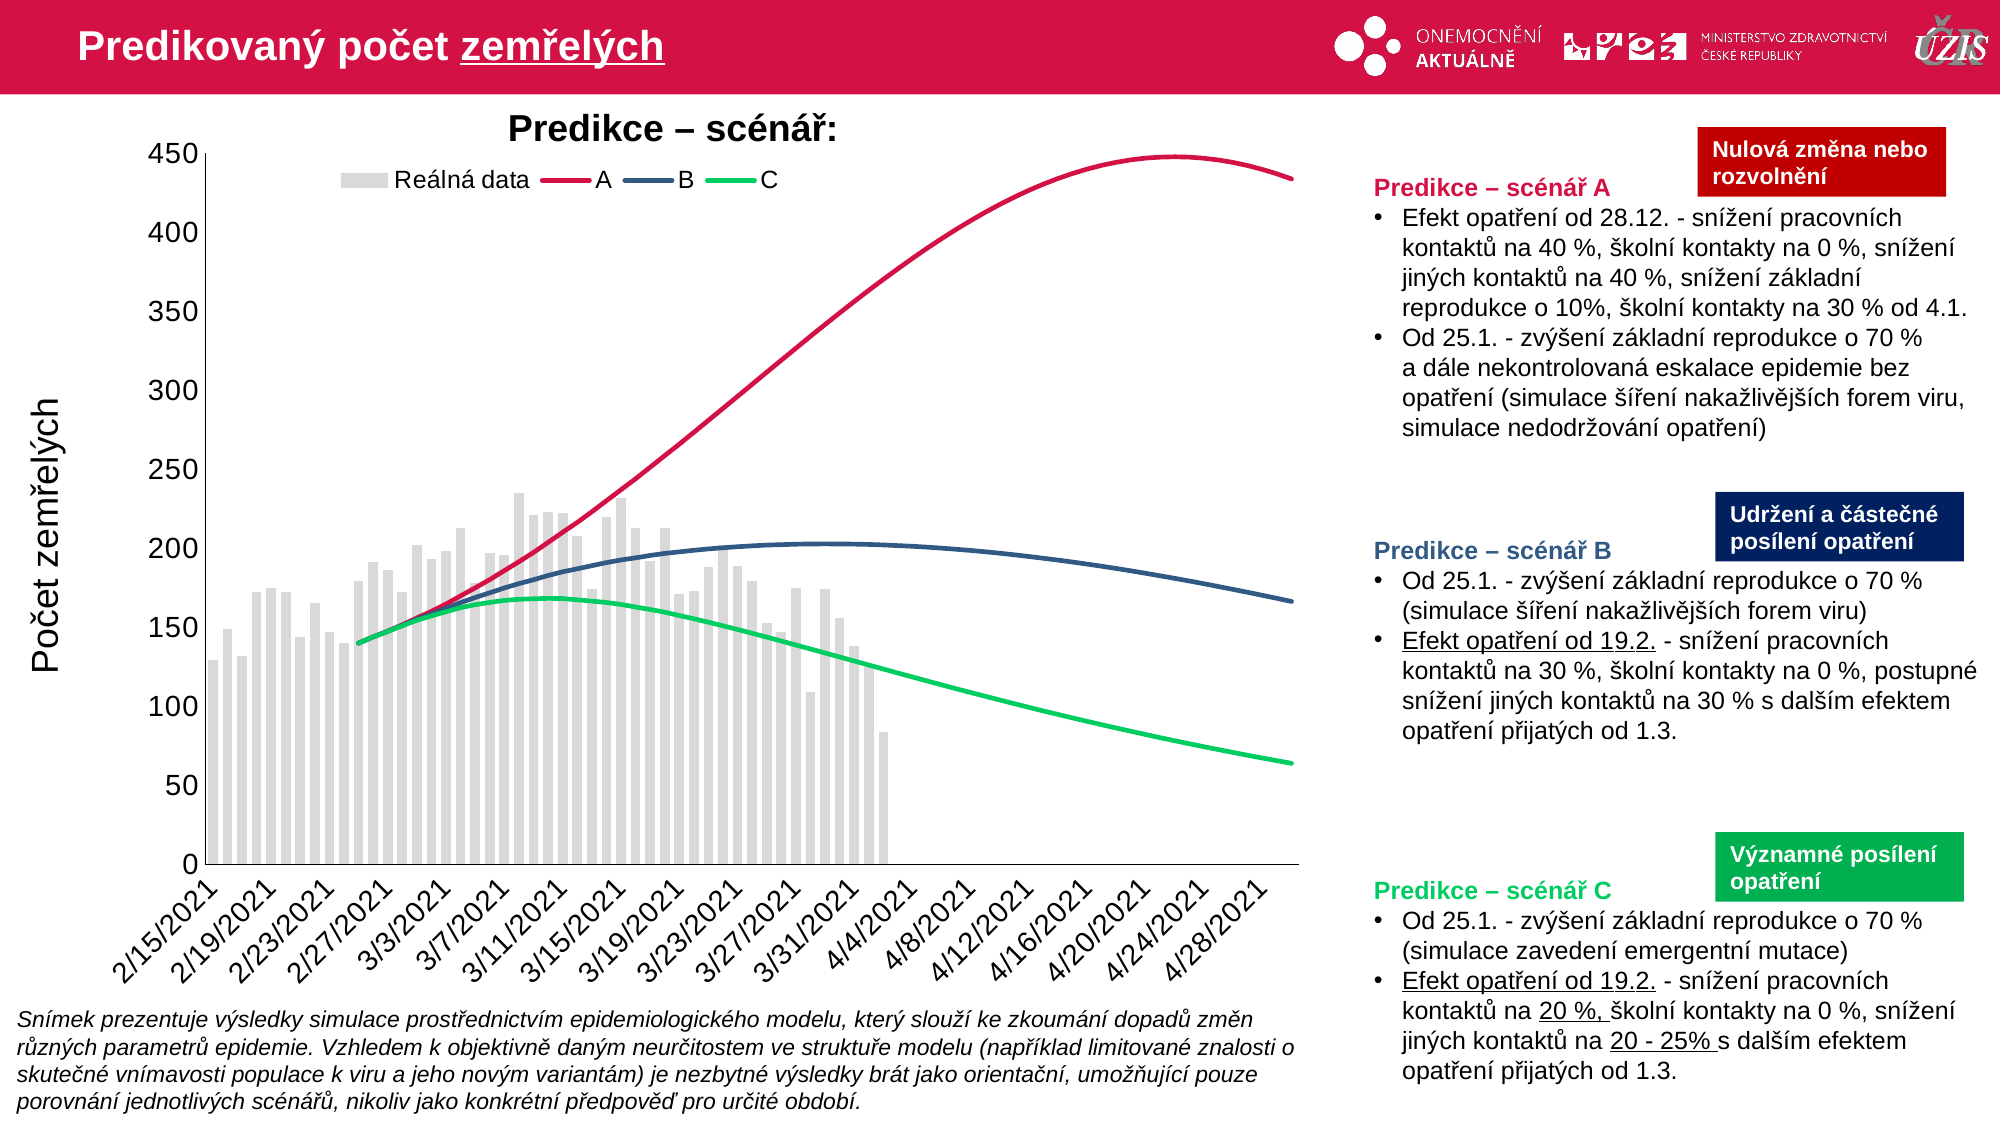

# Predikovaný počet zemřelých
Predikce – scénář:

### Chart

| Category | Reálná data | A | B | C |
|---|---|---|---|---|
| 44242 | 129.0 | None | None | None |
| 44243 | 149.0 | None | None | None |
| 44244 | 132.0 | None | None | None |
| 44245 | 172.0 | None | None | None |
| 44246 | 175.0 | None | None | None |
| 44247 | 172.0 | None | None | None |
| 44248 | 144.0 | None | None | None |
| 44249 | 165.0 | None | None | None |
| 44250 | 147.0 | None | None | None |
| 44251 | 140.0 | None | None | None |
| 44252 | 179.0 | 139.94574090016496 | 139.94574090016496 | 139.94574090016496 |
| 44253 | 191.0 | 143.87094354087165 | 143.87094354087165 | 143.87094354087165 |
| 44254 | 186.0 | 147.4493526388258 | 147.37444863641431 | 147.31701736660472 |
| 44255 | 172.0 | 151.52958866320196 | 151.19609691692162 | 150.94036130240164 |
| 44256 | 202.0 | 155.85295386642832 | 155.0134692964537 | 154.37135883816268 |
| 44257 | 193.0 | 160.05190666814943 | 158.40797438992342 | 157.15727903136585 |
| 44258 | 198.0 | 164.67279659842418 | 161.89125302073444 | 159.79117040382317 |
| 44259 | 213.0 | 169.83533961292486 | 165.56863452638362 | 162.37782698503375 |
| 44260 | 178.0 | 174.89085857339686 | 168.7762130847484 | 164.2539100617389 |
| 44261 | 197.0 | 180.10281853713397 | 171.76301309102797 | 165.67045549176825 |
| 44262 | 196.0 | 185.77329866271583 | 174.83107552917127 | 166.9429234369795 |
| 44263 | 235.0 | 191.45504290225557 | 177.53814856001776 | 167.64643470725807 |
| 44264 | 221.0 | 197.2913821764382 | 180.0333163574258 | 167.947611084903 |
| 44265 | 223.0 | 203.65588859456813 | 182.69633194181097 | 168.2432872286908 |
| 44266 | 222.0 | 210.0749787742269 | 185.06774528685662 | 168.09620622893559 |
| 44267 | 208.0 | 216.31573523621566 | 186.92631295262626 | 167.30434762417516 |
| 44268 | 174.0 | 222.98520752450835 | 188.89485858430714 | 166.51159068832828 |
| 44269 | 220.0 | 229.98657463963056 | 190.89121464486925 | 165.65461792097398 |
| 44270 | 232.0 | 236.9545816199513 | 192.5638514498666 | 164.39859619434003 |
| 44271 | 213.0 | 243.8623108158767 | 193.90146082175335 | 162.7489177861421 |
| 44272 | 192.0 | 251.1884646547658 | 195.4034714869581 | 161.224241594646 |
| 44273 | 213.0 | 258.5400915011024 | 196.6941629348269 | 159.46400961047925 |
| 44274 | 171.0 | 265.8092905832923 | 197.68227144697335 | 157.39018304448004 |
| 44275 | 173.0 | 273.3067227928523 | 198.69689158410105 | 155.34504148399947 |
| 44276 | 188.0 | 280.81773988980785 | 199.54485283688442 | 153.14959369034557 |
| 44277 | 202.0 | 288.402125195388 | 200.30514898639396 | 150.89396363883466 |
| 44278 | 189.0 | 296.00757018675085 | 200.94538938224045 | 148.556097271594 |
| 44279 | 179.0 | 303.63905064620405 | 201.49173238845196 | 146.17220127621493 |
| 44280 | 153.0 | 311.298680186199 | 201.96604976502454 | 143.77190690932184 |
| 44281 | 147.0 | 318.8541530561126 | 202.25616333726086 | 141.24992249182552 |
| 44282 | 175.0 | 326.44371984703145 | 202.5208674489504 | 138.77118861876428 |
| 44283 | 109.0 | 333.9713576151179 | 202.6847522056611 | 136.26551957899773 |
| 44284 | 174.0 | 341.4029371413328 | 202.7353263239024 | 133.7255368901907 |
| 44285 | 156.0 | 348.7358302751138 | 202.69053109276348 | 131.17266341527468 |
| 44286 | 138.0 | 355.97164525550045 | 202.57462827753918 | 128.63549505217043 |
| 44287 | 126.0 | 363.07681109708926 | 202.3759986576941 | 126.10557319550514 |
| 44288 | 84.0 | 369.97964013129246 | 202.04513912920387 | 123.5361546364427 |
| 44289 | None | 376.73026953773325 | 201.6547213864009 | 121.00245711293192 |
| 44290 | None | 383.318201736179 | 201.21644402416254 | 118.51807932528598 |
| 44291 | None | 389.65190753653417 | 200.66086071267335 | 116.01509331210332 |
| 44292 | None | 395.7551841148212 | 200.03333041624018 | 113.53978755178221 |
| 44293 | None | 401.61143119340494 | 199.33895384279236 | 111.09821529041417 |
| 44294 | None | 407.19176061363316 | 198.56983958914773 | 108.68292779672211 |
| 44295 | None | 412.480511072851 | 197.73016991518634 | 106.29779519713558 |
| 44296 | None | 417.44513730451183 | 196.80705166380466 | 103.9297037271702 |
| 44297 | None | 422.0820775889963 | 195.8160335018896 | 101.59392565223993 |
| 44298 | None | 426.36684348330397 | 194.75094190915306 | 99.28386076339308 |
| 44299 | None | 430.2969153064795 | 193.62634814574696 | 97.01326785007032 |
| 44300 | None | 433.8602214381927 | 192.44649502503688 | 94.78562501448442 |
| 44301 | None | 437.03518648415155 | 191.20469303204828 | 92.59311998912946 |
| 44302 | None | 439.8027440518371 | 189.89544526892468 | 90.42894029460629 |
| 44303 | None | 442.16272041254985 | 188.5309714934537 | 88.3039861000123 |
| 44304 | None | 444.09836828705494 | 187.10544636163186 | 86.21095504234388 |
| 44305 | None | 445.59948913201913 | 185.61769626024665 | 84.14677199081177 |
| 44306 | None | 446.68038573321047 | 184.08972529870852 | 82.13160706558946 |
| 44307 | None | 447.30719157633564 | 182.49397345143788 | 80.13613196752725 |
| 44308 | None | 447.50464258332124 | 180.85978933973658 | 78.18779631860164 |
| 44309 | None | 447.27690884050884 | 179.19424815701785 | 76.29165306002837 |
| 44310 | None | 446.5921308722057 | 177.4667010421936 | 74.41492977167728 |
| 44311 | None | 445.4708669932427 | 175.69706585414073 | 72.57520297537019 |
| 44312 | None | 443.9213797213739 | 173.89154463067797 | 70.77643992769153 |
| 44313 | None | 441.94292960849947 | 172.0457318012916 | 69.01195265808443 |
| 44314 | None | 439.541879403048 | 170.16037590039542 | 67.27986786299857 |
| 44315 | None | 436.7321125114967 | 168.24267769204005 | 65.58506224510029 |
| 44316 | None | 433.5223864798798 | 166.29327107668223 | 63.925822120553704 |
Nulová změna nebo rozvolnění
Predikce – scénář A
Efekt opatření od 28.12. - snížení pracovních kontaktů na 40 %, školní kontakty na 0 %, snížení jiných kontaktů na 40 %, snížení základní reprodukce o 10%, školní kontakty na 30 % od 4.1.
Od 25.1. - zvýšení základní reprodukce o 70 %
a dále nekontrolovaná eskalace epidemie bez opatření (simulace šíření nakažlivějších forem viru, simulace nedodržování opatření)
Udržení a částečné posílení opatření
Počet zemřelých
Predikce – scénář B
Od 25.1. - zvýšení základní reprodukce o 70 % (simulace šíření nakažlivějších forem viru)
Efekt opatření od 19.2. - snížení pracovních kontaktů na 30 %, školní kontakty na 0 %, postupné snížení jiných kontaktů na 30 % s dalším efektem opatření přijatých od 1.3.
Významné posílení opatření
Predikce – scénář C
Od 25.1. - zvýšení základní reprodukce o 70 % (simulace zavedení emergentní mutace)
Efekt opatření od 19.2. - snížení pracovních kontaktů na 20 %, školní kontakty na 0 %, snížení jiných kontaktů na 20 - 25% s dalším efektem opatření přijatých od 1.3.
Snímek prezentuje výsledky simulace prostřednictvím epidemiologického modelu, který slouží ke zkoumání dopadů změn různých parametrů epidemie. Vzhledem k objektivně daným neurčitostem ve struktuře modelu (například limitované znalosti o skutečné vnímavosti populace k viru a jeho novým variantám) je nezbytné výsledky brát jako orientační, umožňující pouze porovnání jednotlivých scénářů, nikoliv jako konkrétní předpověď pro určité období.